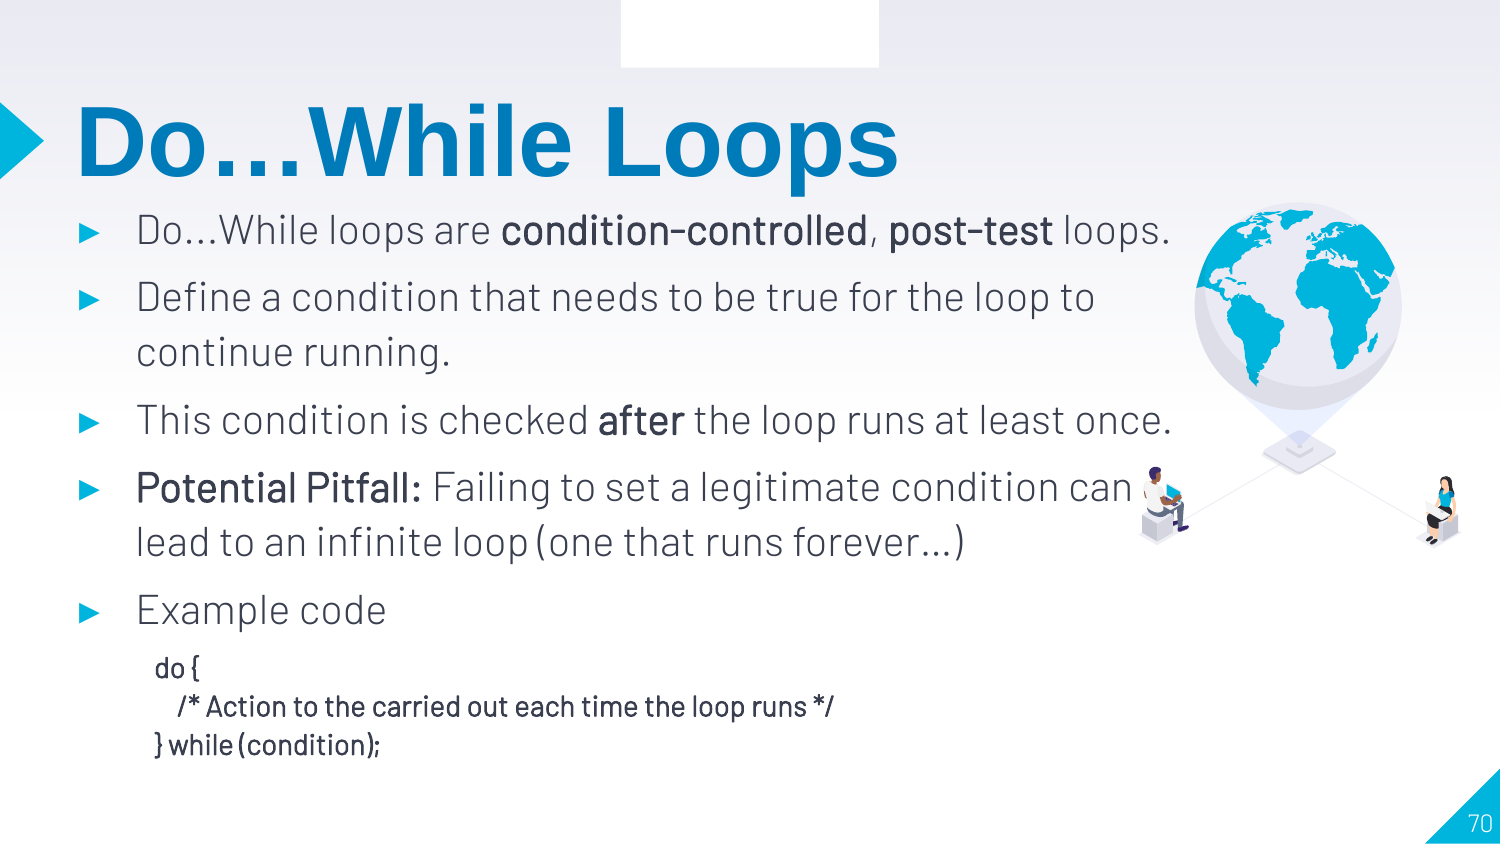

Section Review

# Do…While Loops
Do...While loops are condition-controlled, post-test loops.
Define a condition that needs to be true for the loop to continue running.
This condition is checked after the loop runs at least once.
Potential Pitfall: Failing to set a legitimate condition can lead to an infinite loop (one that runs forever…)
Example code
do {
    /* Action to the carried out each time the loop runs */
} while (condition);

70